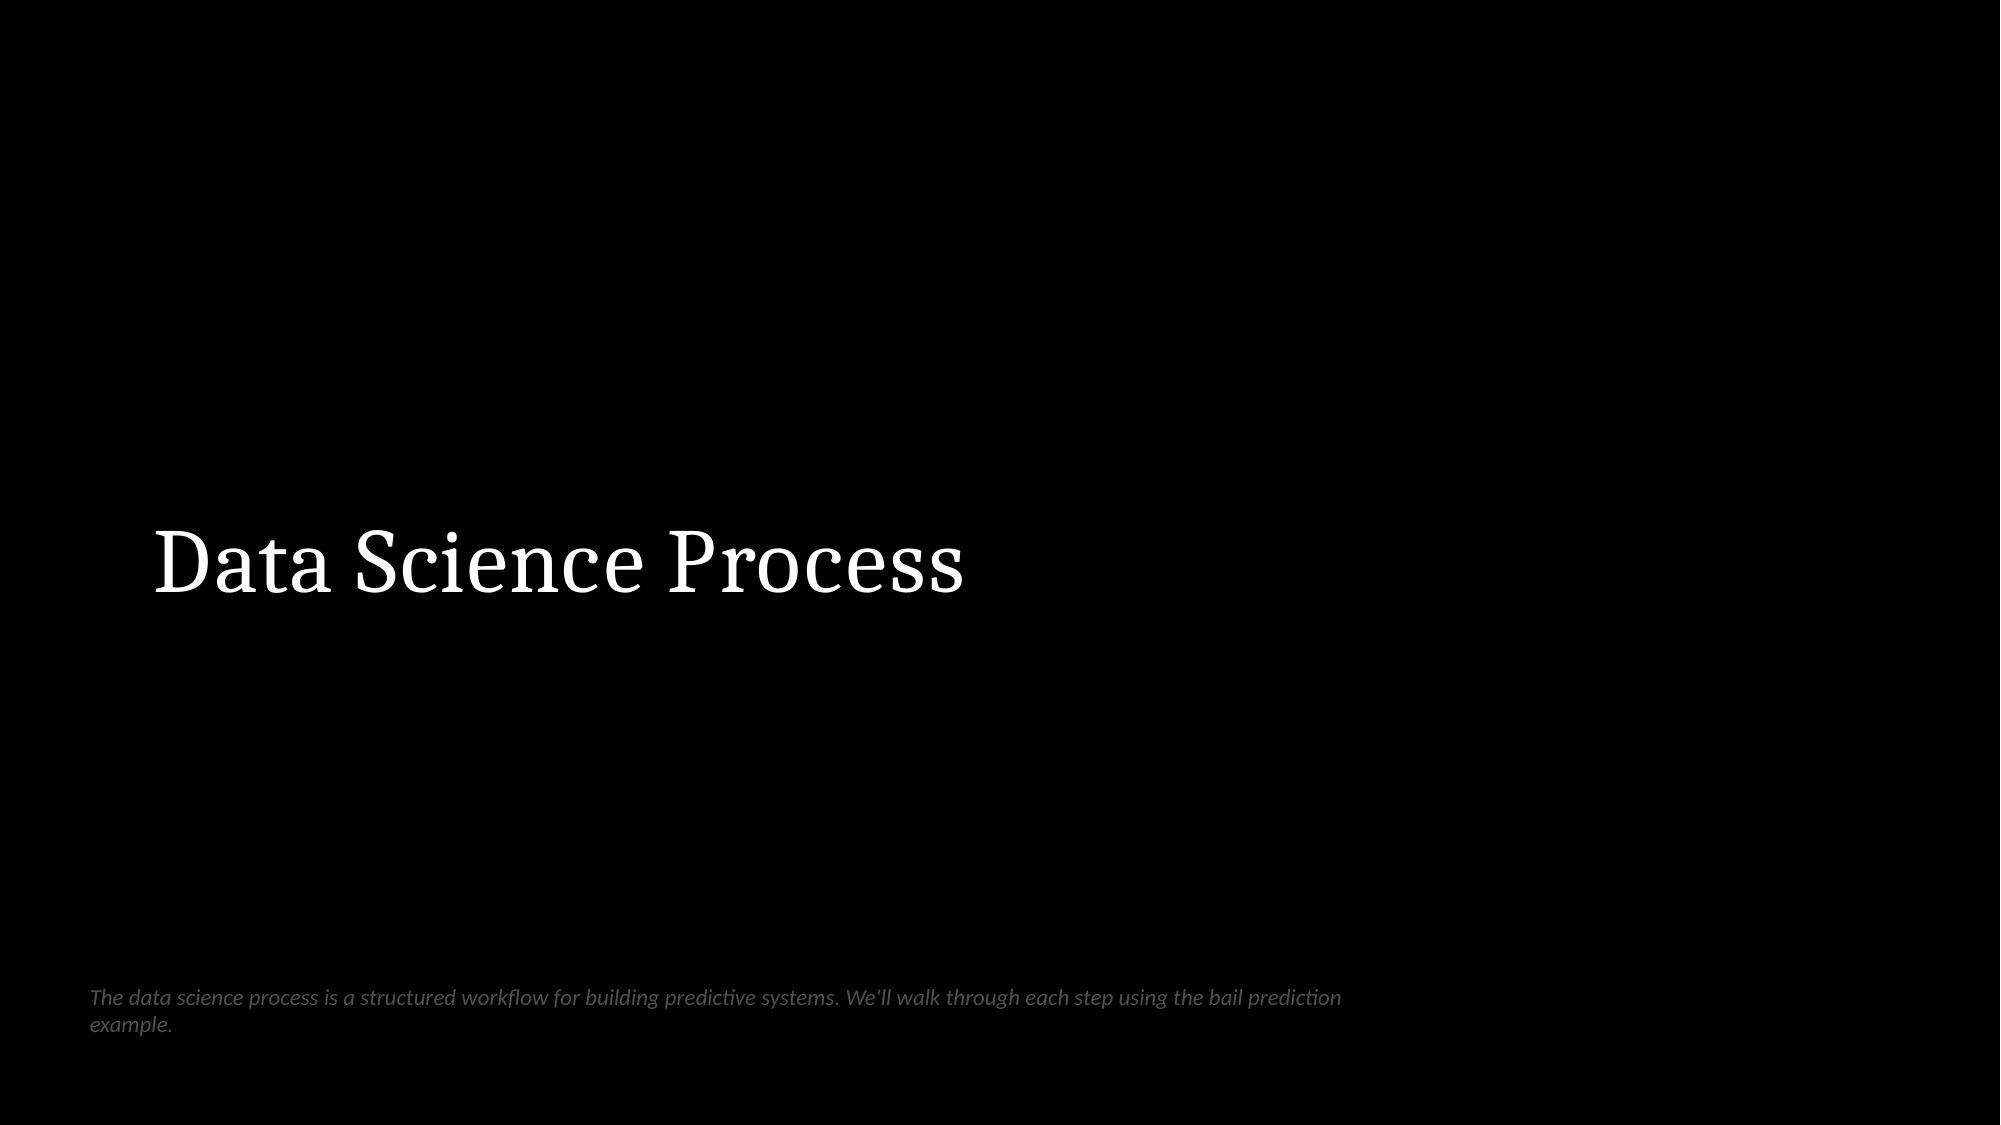

# Data Science Process
The data science process is a structured workflow for building predictive systems. We'll walk through each step using the bail prediction example.